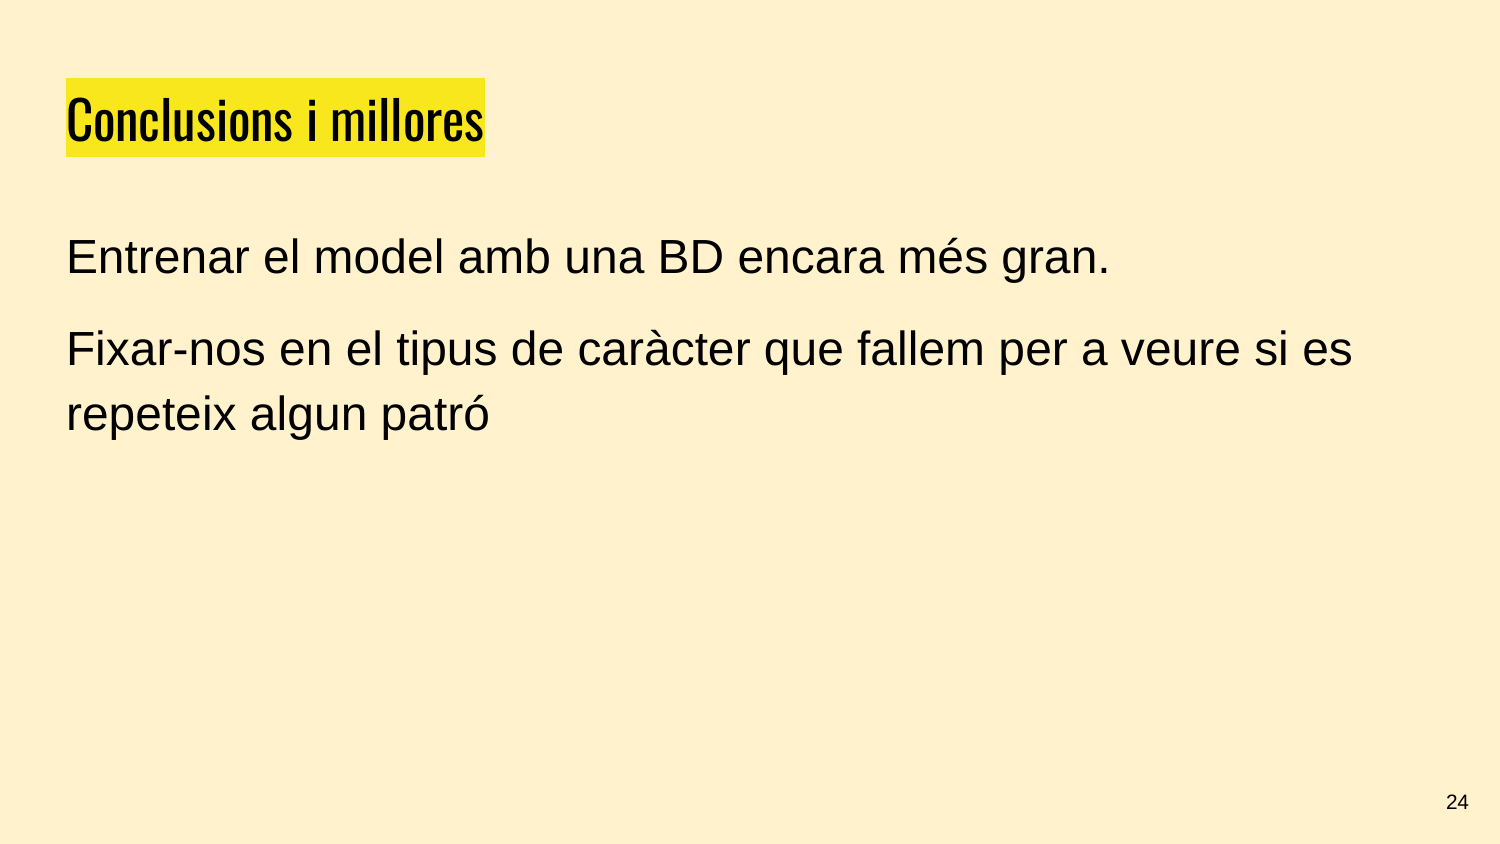

# Conclusions i millores
Entrenar el model amb una BD encara més gran.
Fixar-nos en el tipus de caràcter que fallem per a veure si es repeteix algun patró

24